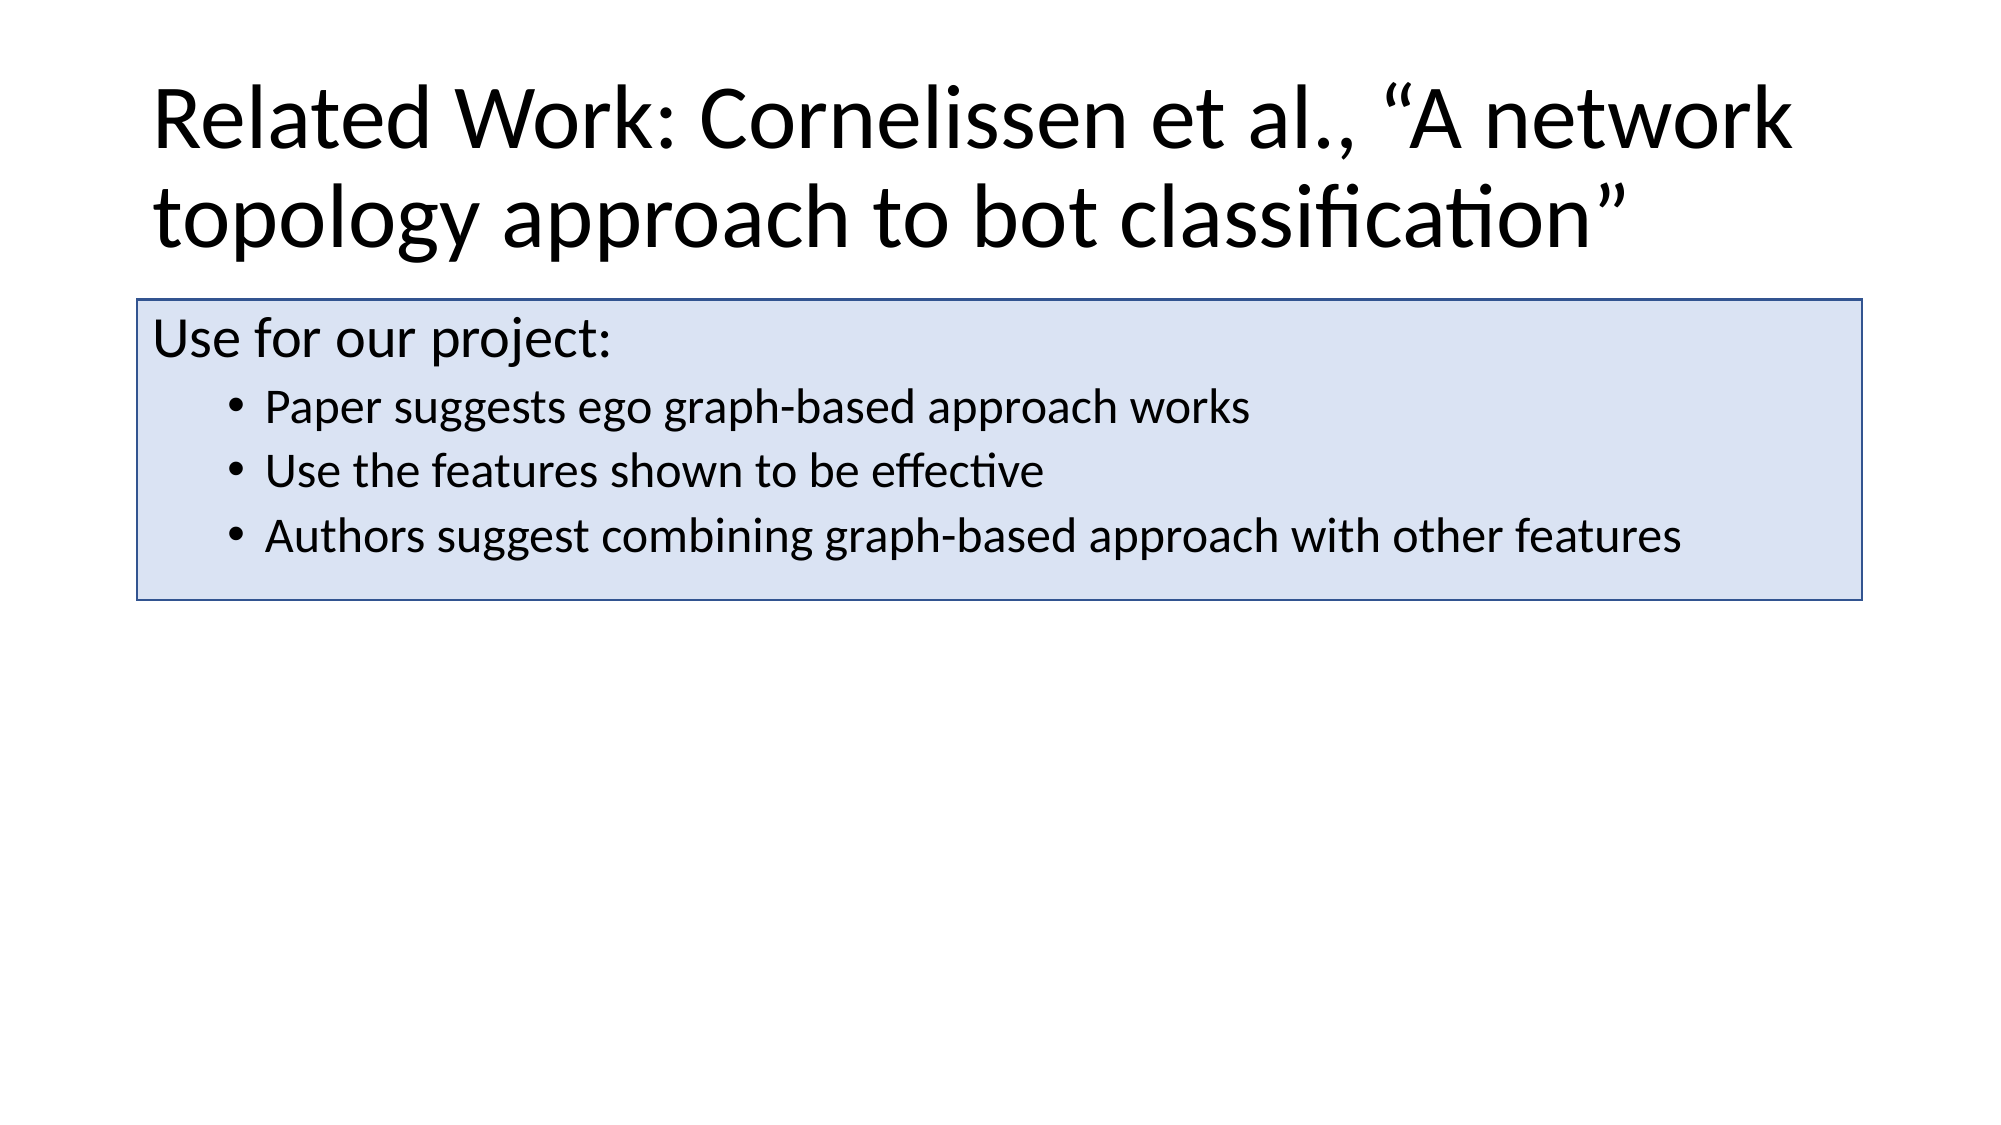

# Related Work: Cornelissen et al., “A network topology approach to bot classification”

Use for our project:
Paper suggests ego graph-based approach works
Use the features shown to be effective
Authors suggest combining graph-based approach with other features